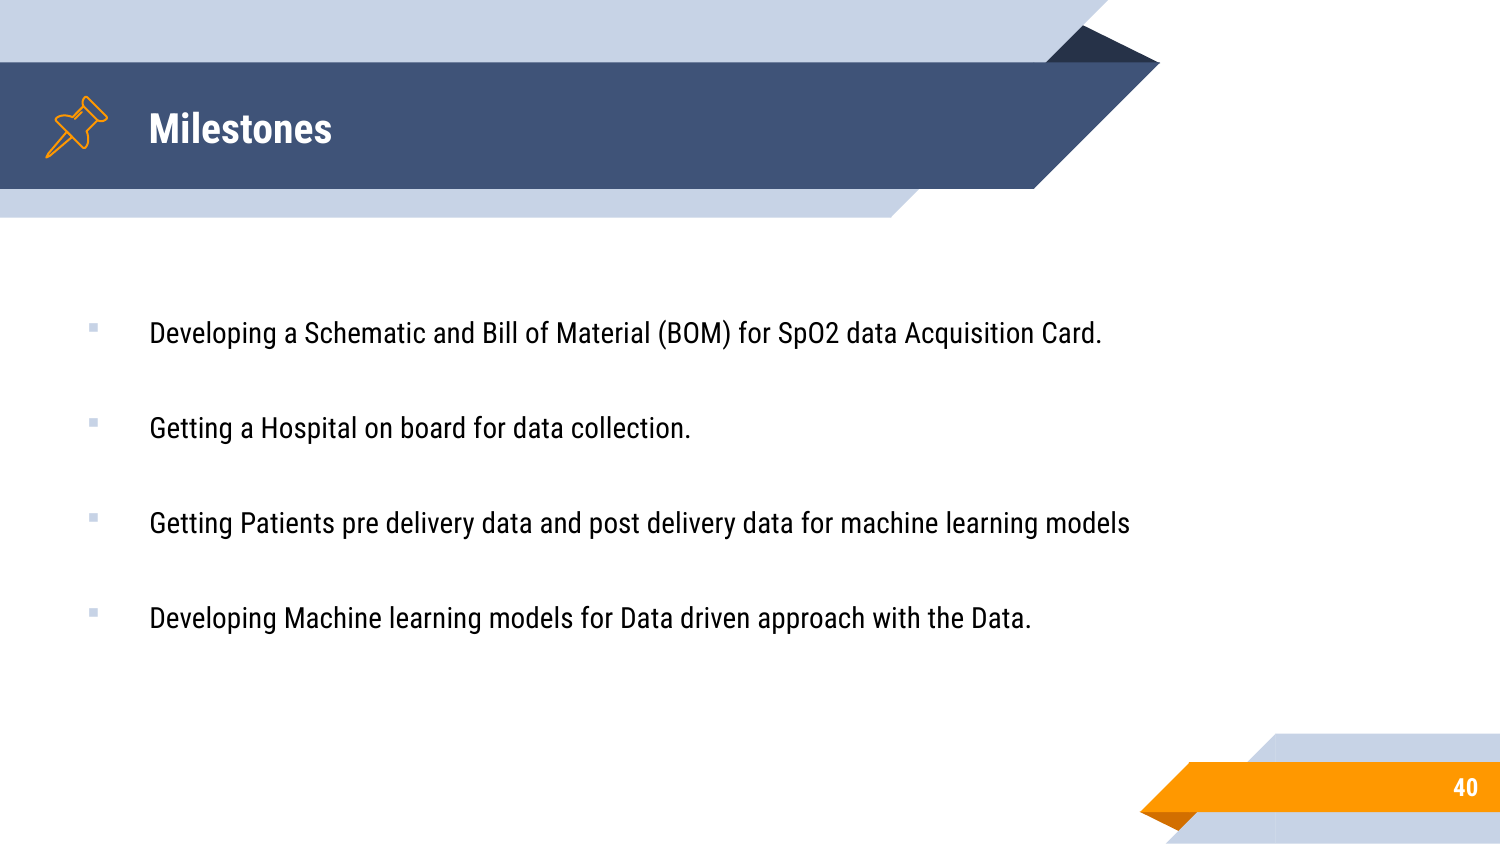

# Milestones

Developing a Schematic and Bill of Material (BOM) for SpO2 data Acquisition Card.

Getting a Hospital on board for data collection.

Getting Patients pre delivery data and post delivery data for machine learning models

Developing Machine learning models for Data driven approach with the Data.

40